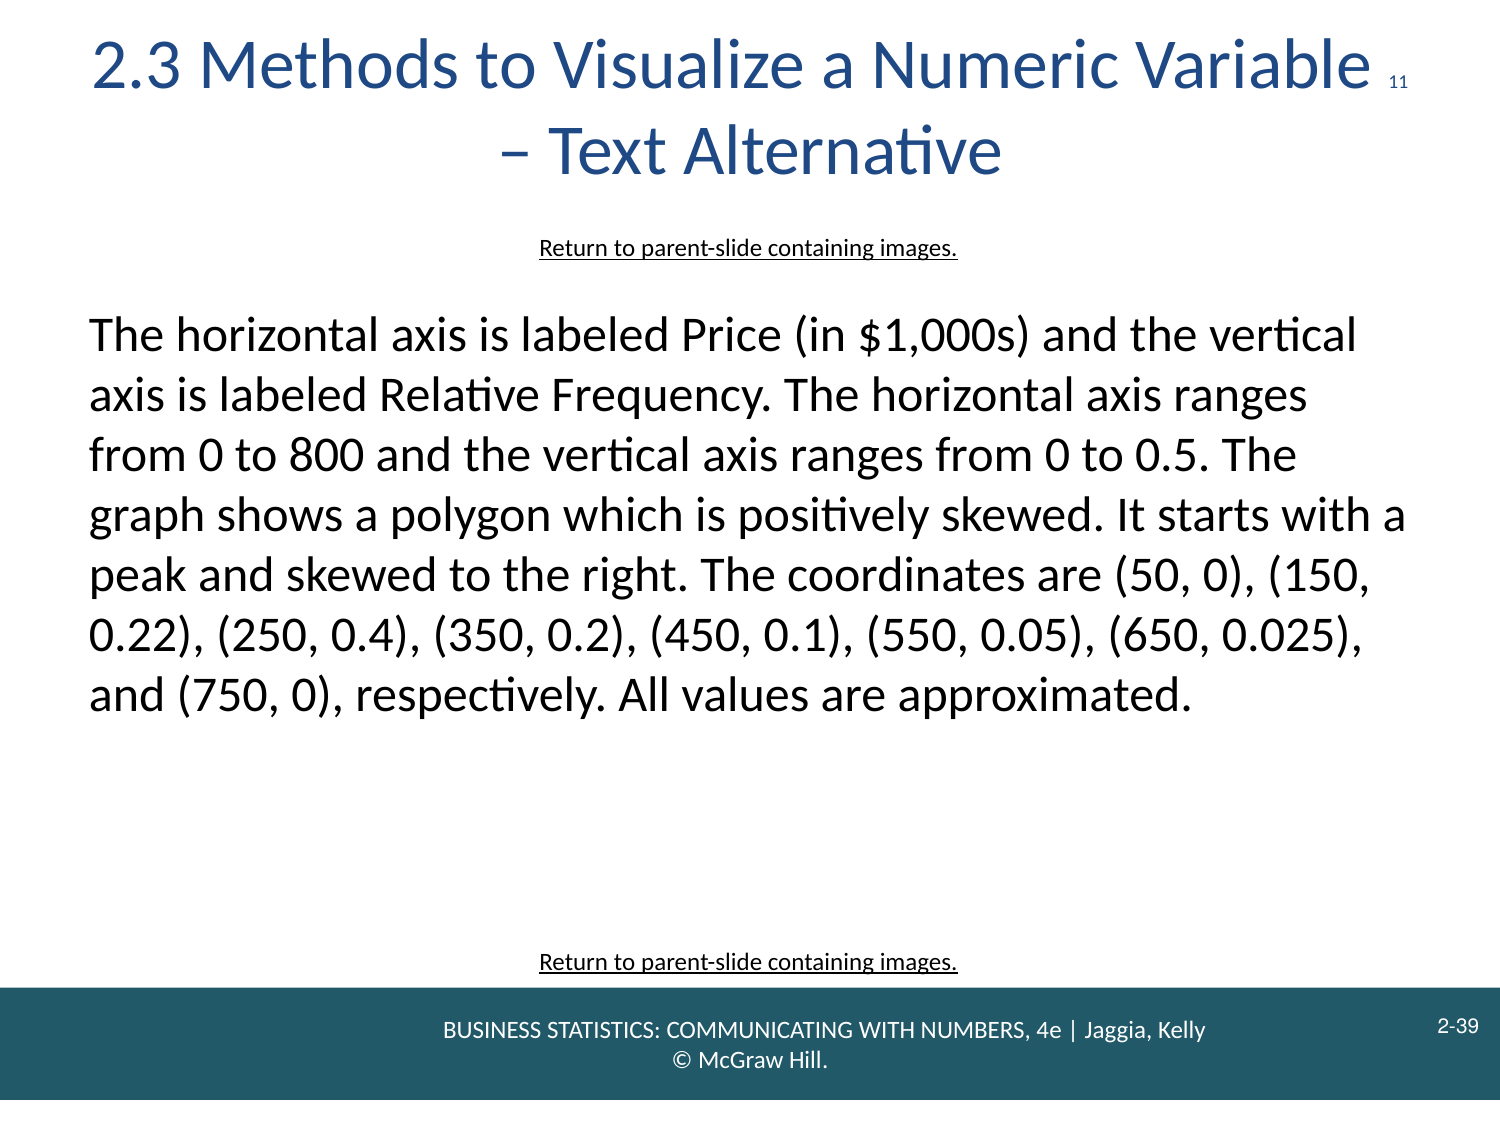

# 2.3 Methods to Visualize a Numeric Variable 11 – Text Alternative
Return to parent-slide containing images.
The horizontal axis is labeled Price (in $1,000s) and the vertical axis is labeled Relative Frequency. The horizontal axis ranges from 0 to 800 and the vertical axis ranges from 0 to 0.5. The graph shows a polygon which is positively skewed. It starts with a peak and skewed to the right. The coordinates are (50, 0), (150, 0.22), (250, 0.4), (350, 0.2), (450, 0.1), (550, 0.05), (650, 0.025), and (750, 0), respectively. All values are approximated.
Return to parent-slide containing images.